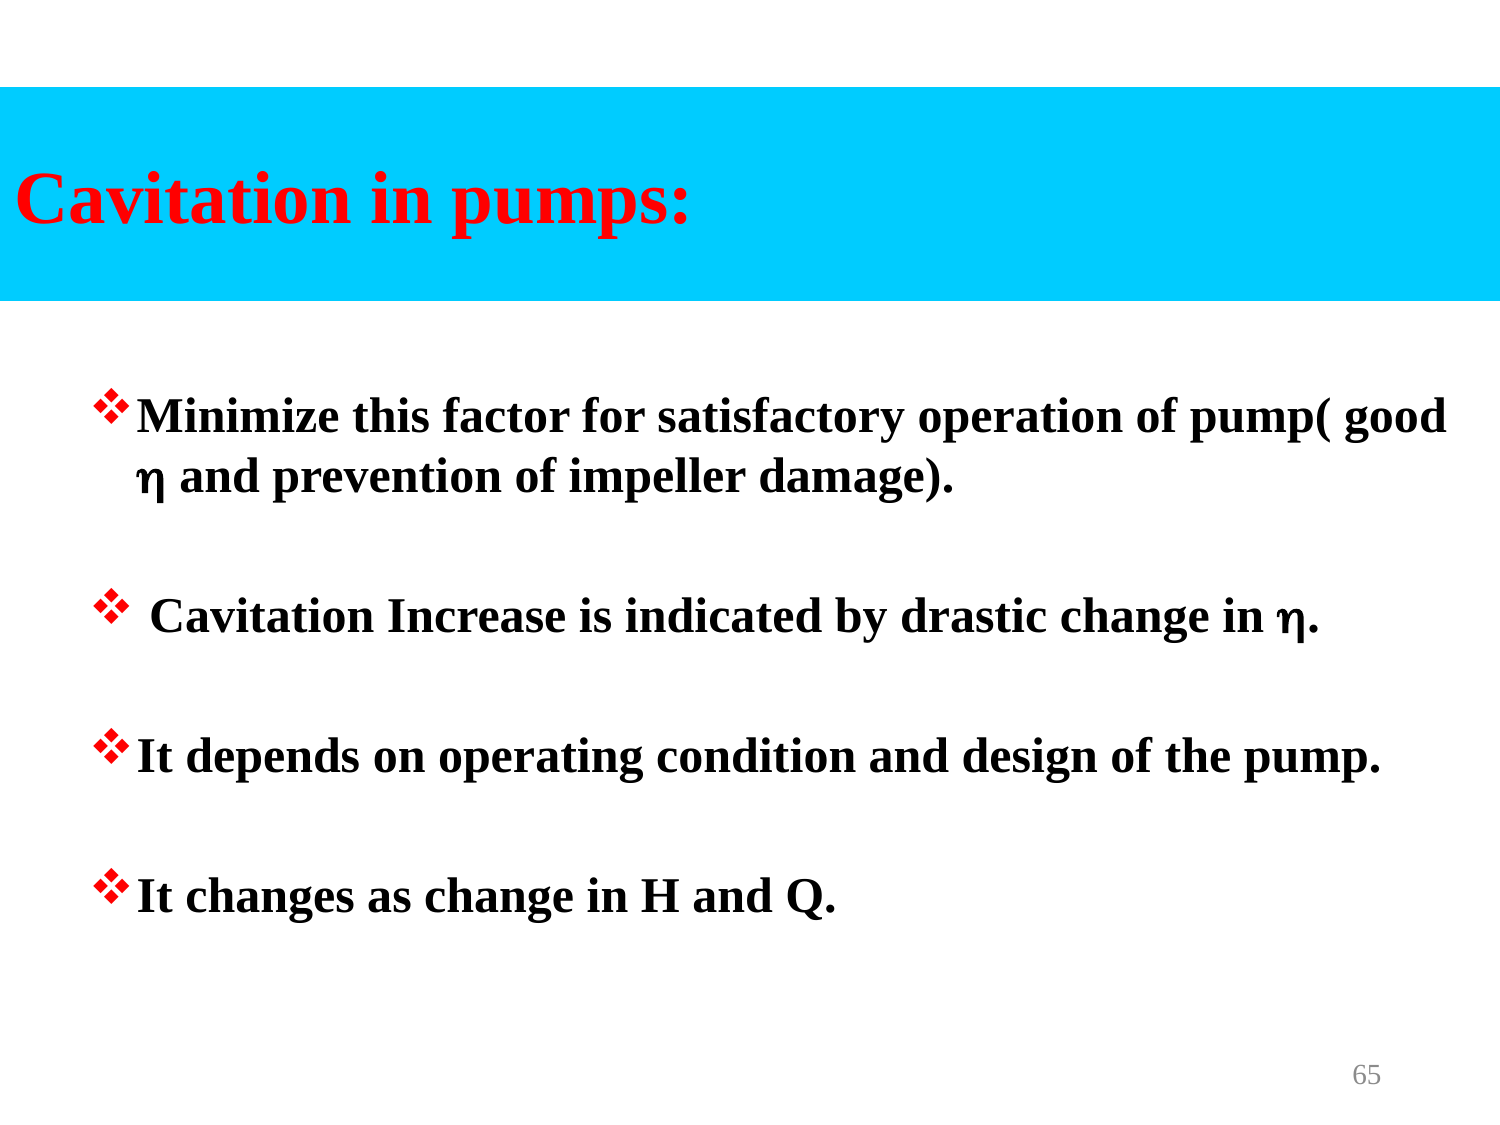

Cavitation in pumps:
Minimize this factor for satisfactory operation of pump( good η and prevention of impeller damage).

 Cavitation Increase is indicated by drastic change in η.

It depends on operating condition and design of the pump.

It changes as change in H and Q.

65